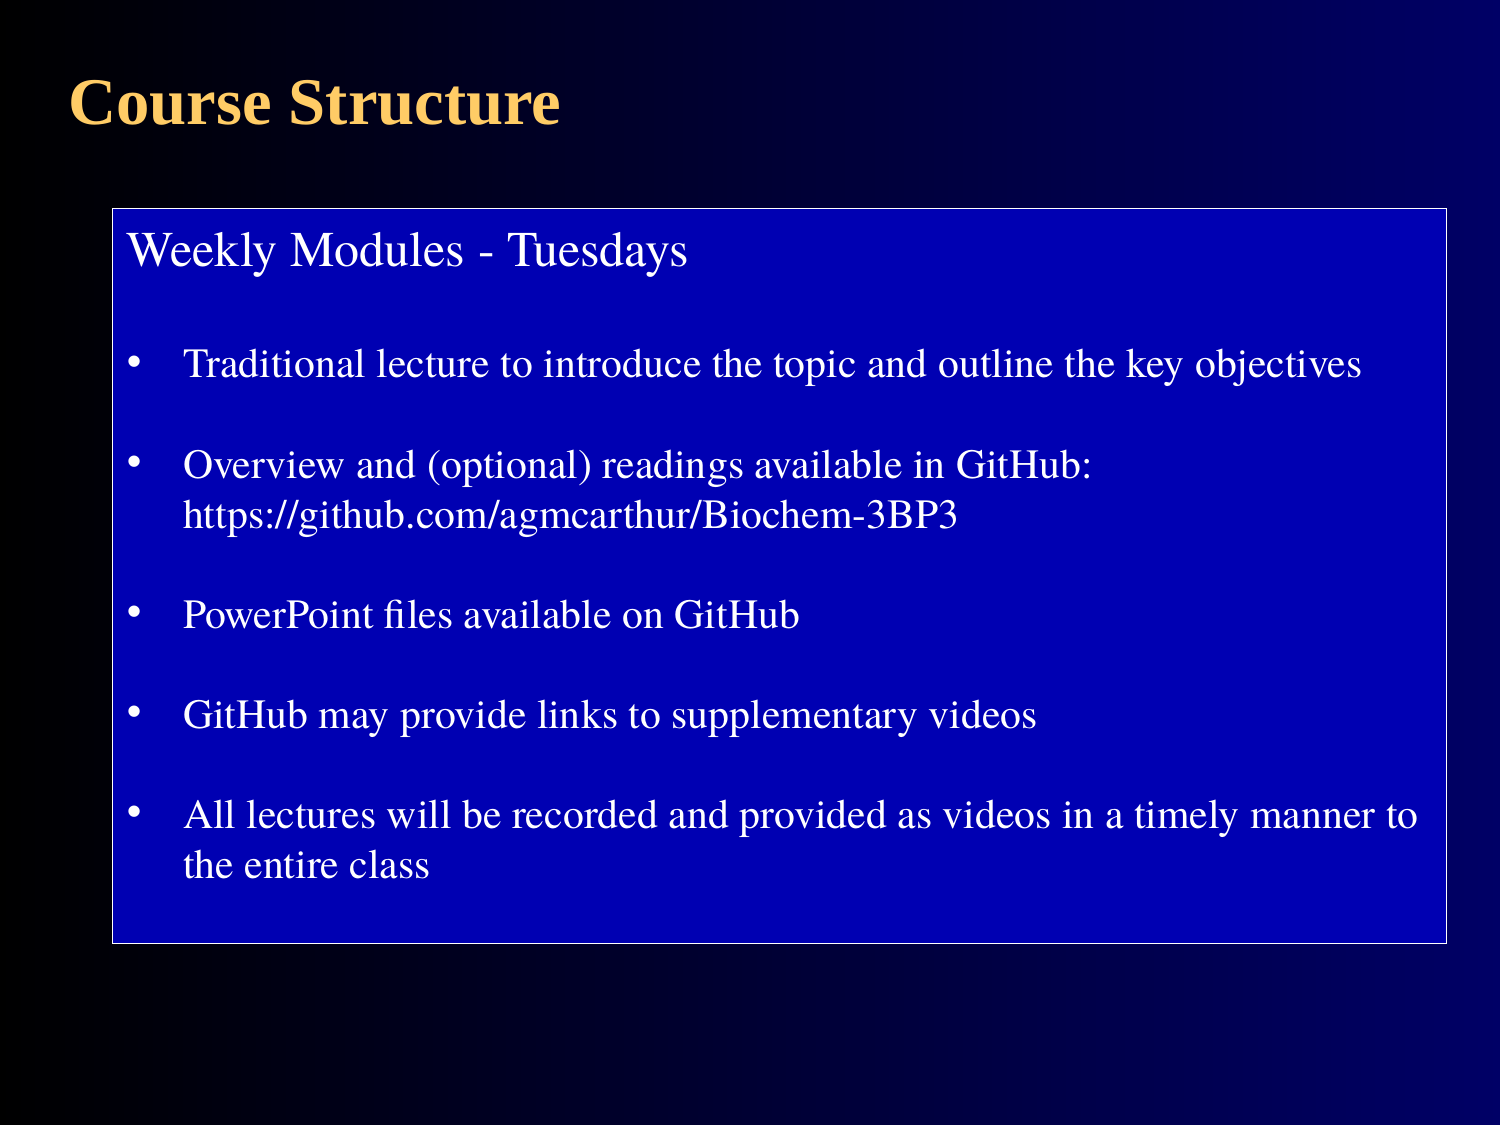

# Course Structure
Weekly Modules - Tuesdays

Traditional lecture to introduce the topic and outline the key objectives

Overview and (optional) readings available in GitHub: https://github.com/agmcarthur/Biochem-3BP3

PowerPoint files available on GitHub

GitHub may provide links to supplementary videos

All lectures will be recorded and provided as videos in a timely manner to the entire class